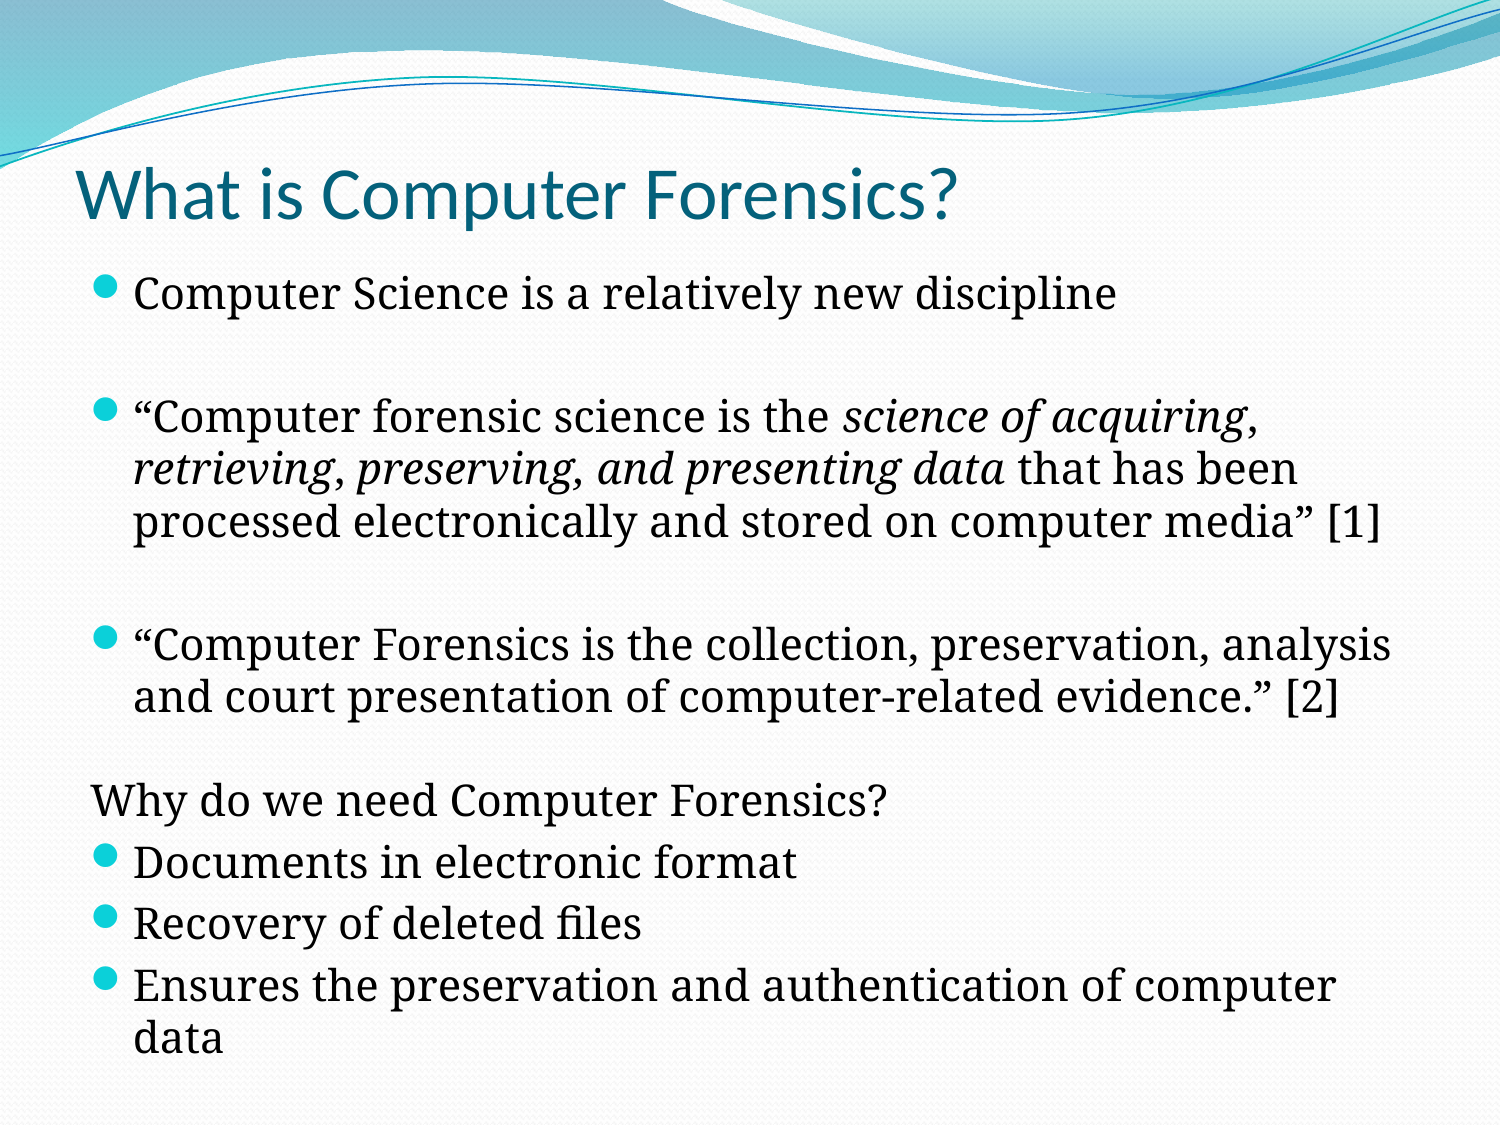

# What is Computer Forensics?
Computer Science is a relatively new discipline

“Computer forensic science is the science of acquiring, retrieving, preserving, and presenting data that has been processed electronically and stored on computer media” [1]

“Computer Forensics is the collection, preservation, analysis and court presentation of computer-related evidence.” [2]

Why do we need Computer Forensics?
Documents in electronic format
Recovery of deleted files
Ensures the preservation and authentication of computer data